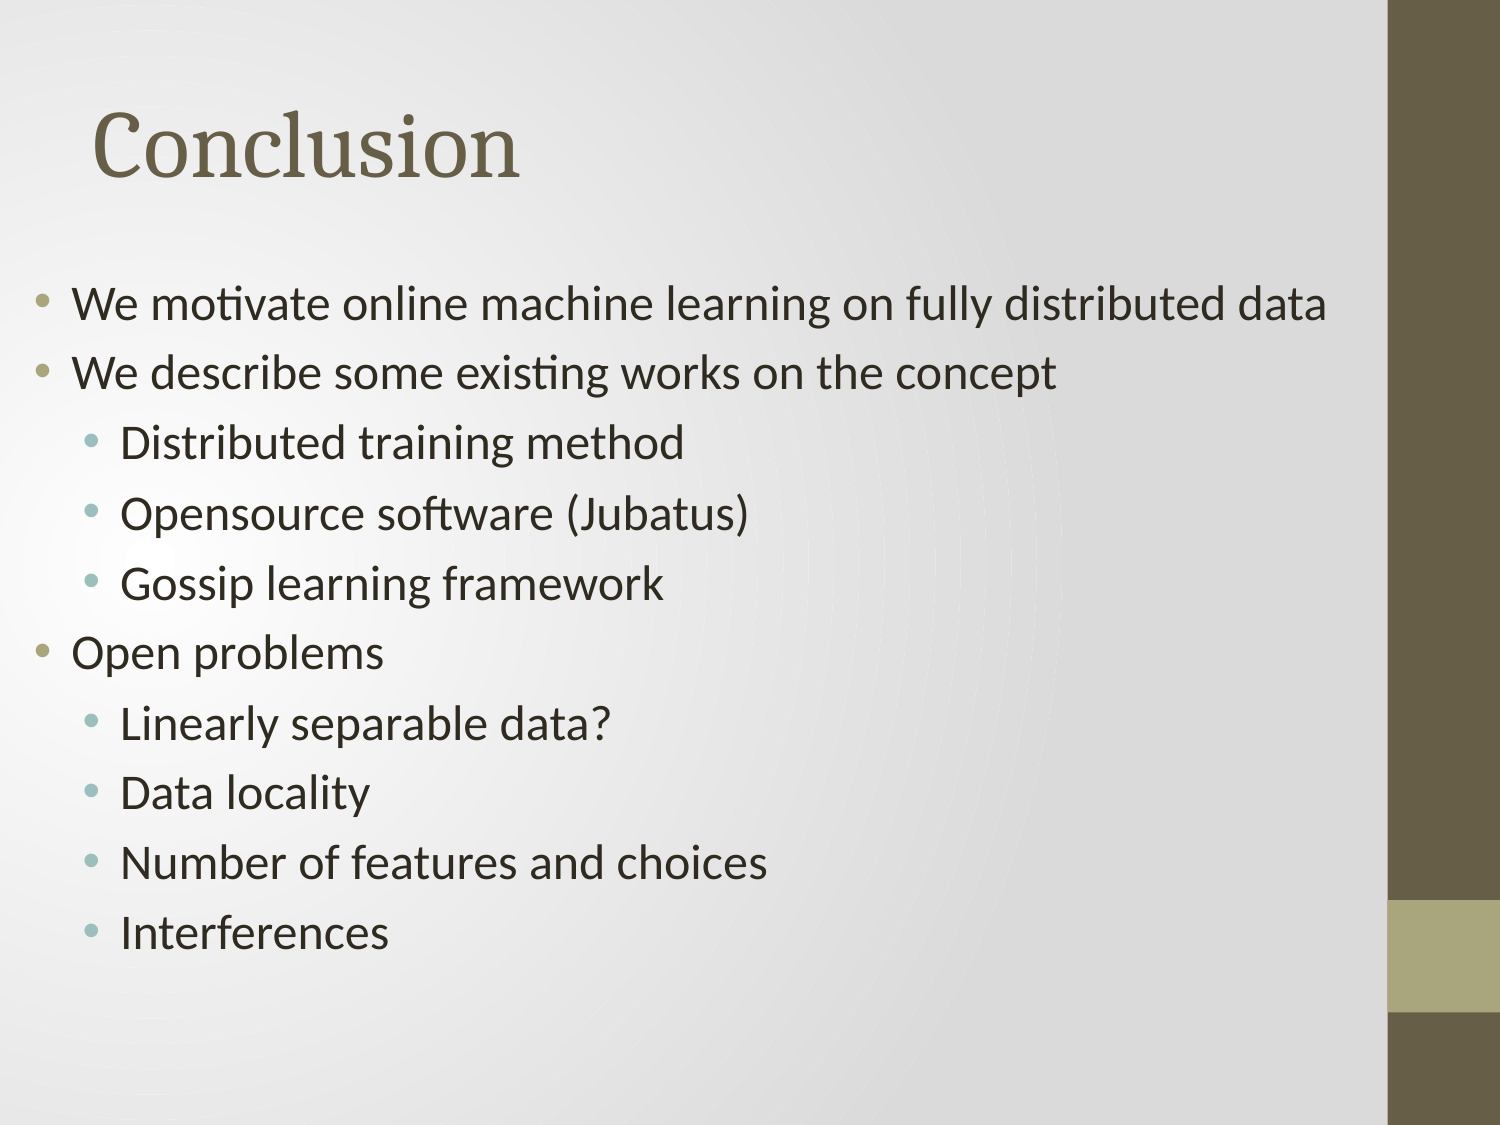

# Conclusion
We motivate online machine learning on fully distributed data
We describe some existing works on the concept
Distributed training method
Opensource software (Jubatus)
Gossip learning framework
Open problems
Linearly separable data?
Data locality
Number of features and choices
Interferences